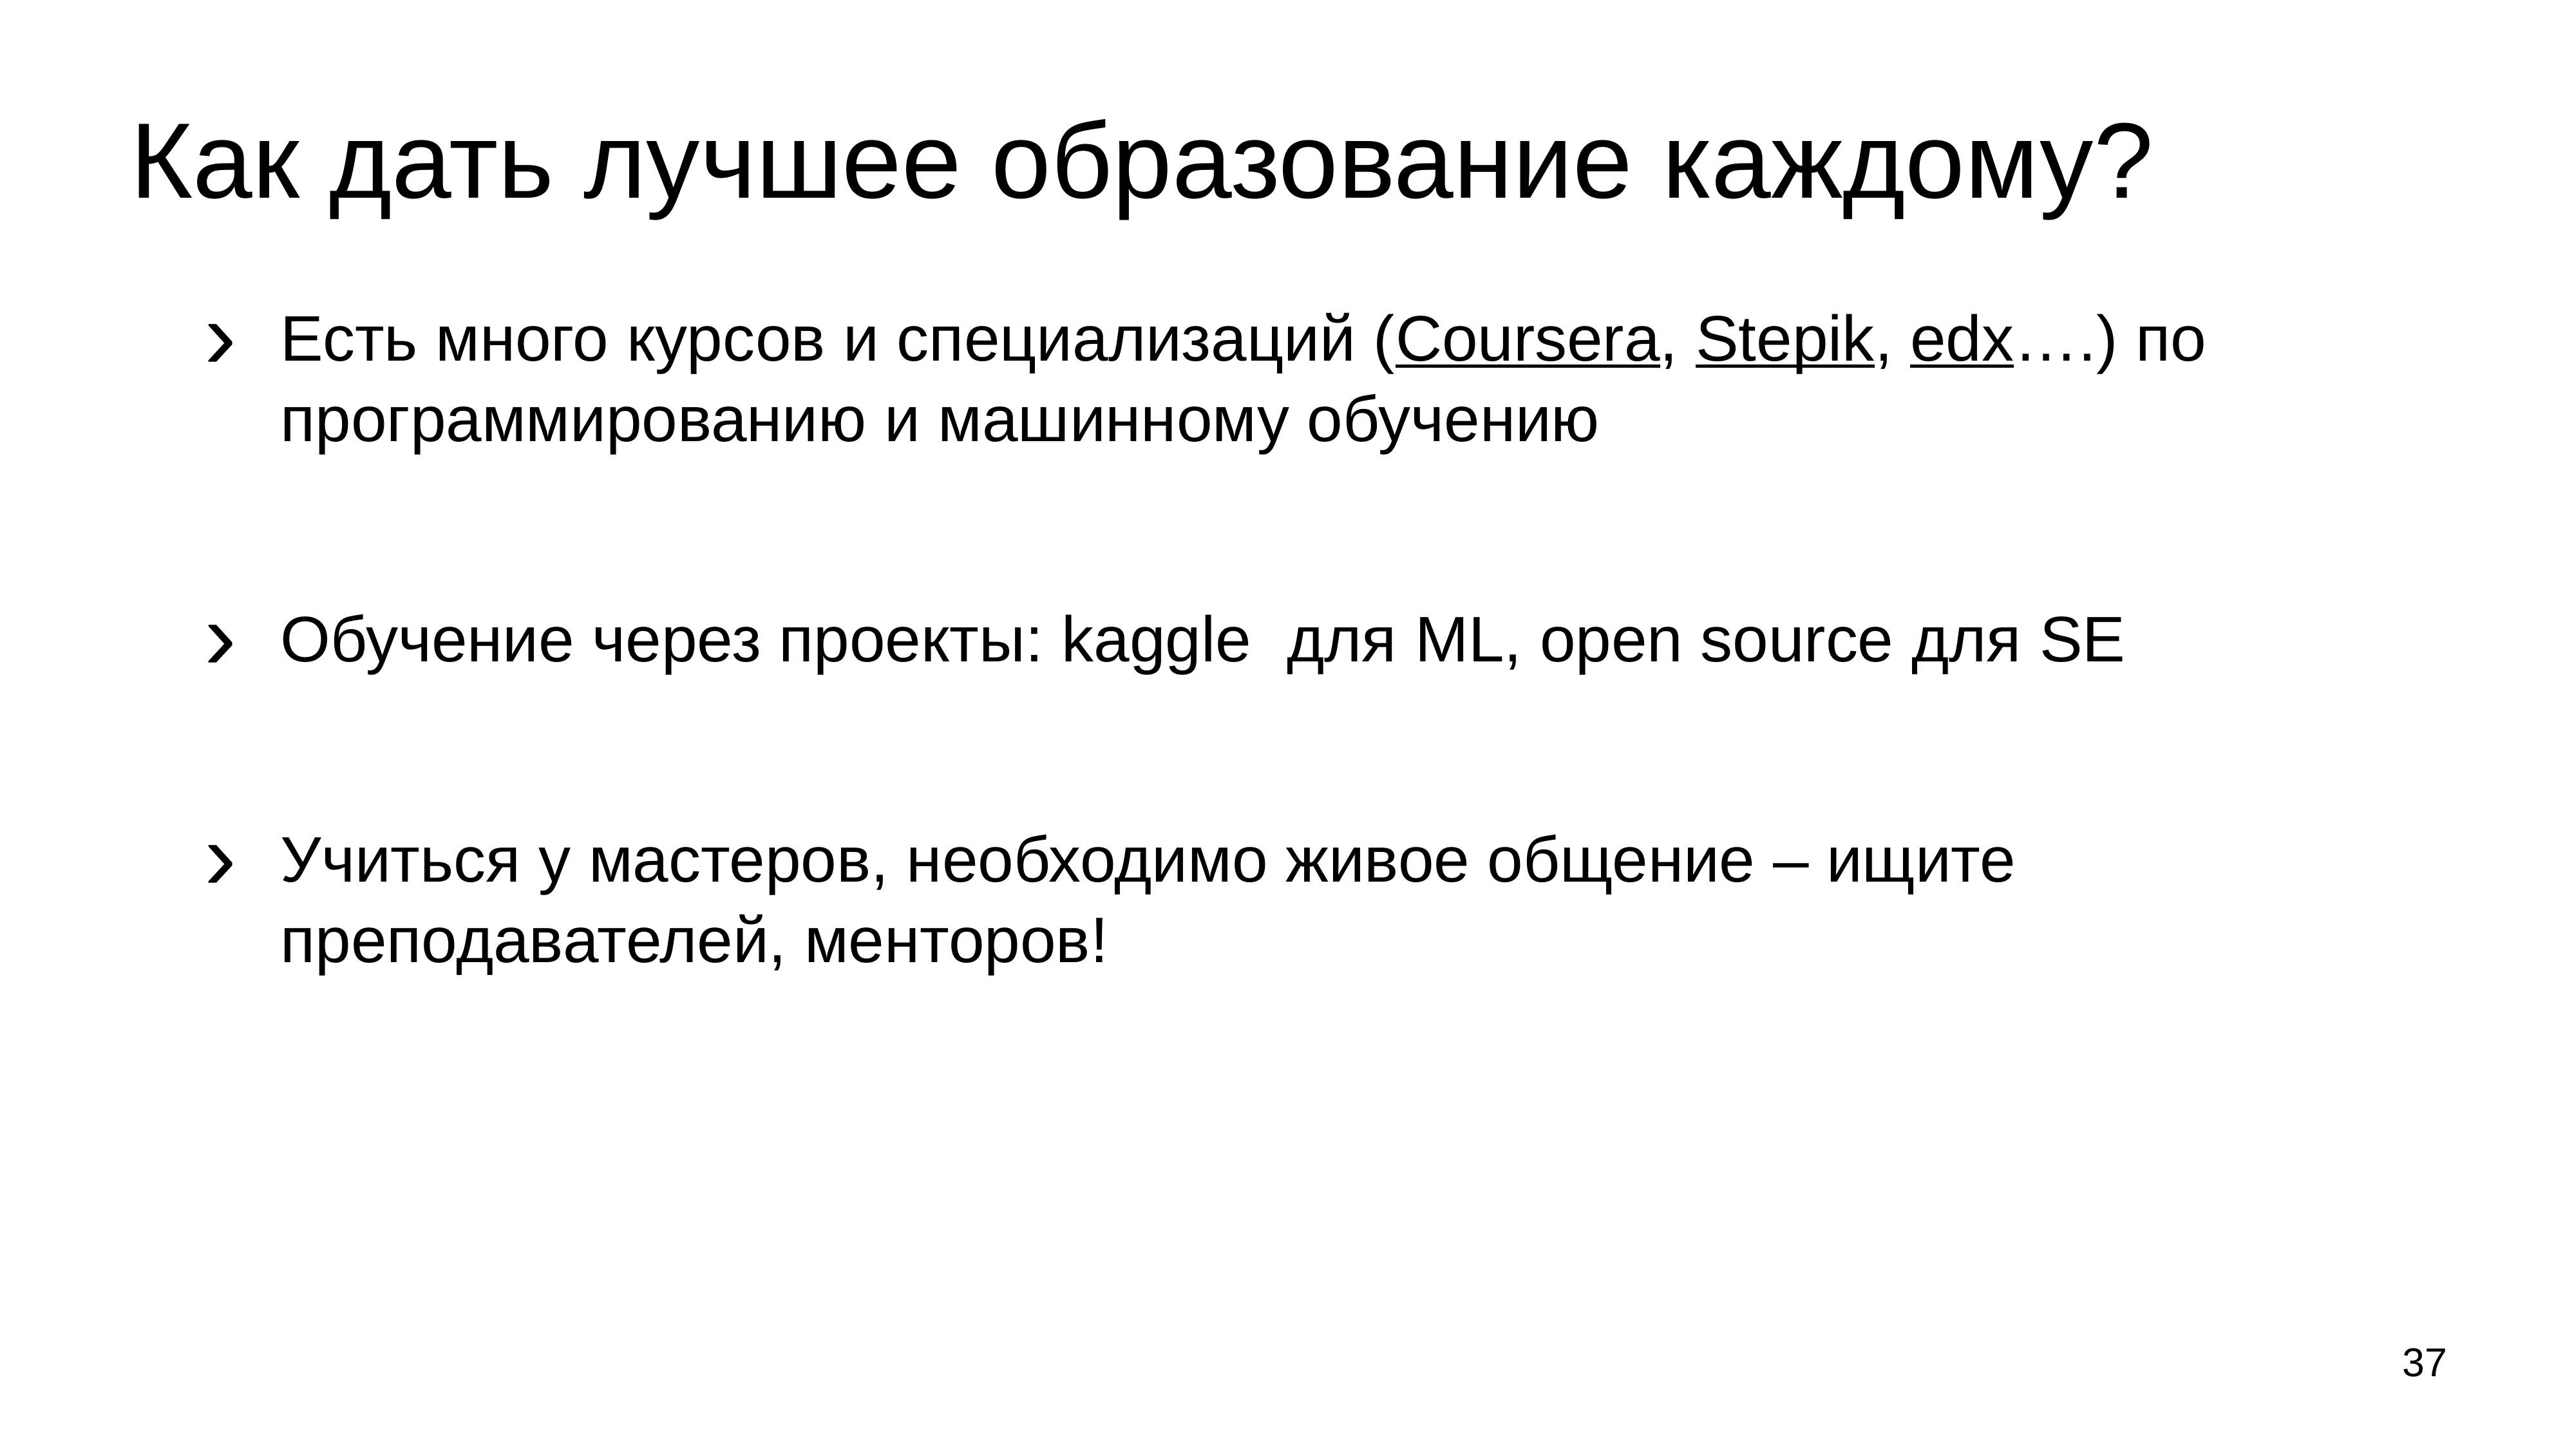

# Как дать лучшее образование каждому?
Есть много курсов и специализаций (Coursera, Stepik, edx….) по программированию и машинному обучению

Обучение через проекты: kaggle  для ML, open source для SE

Учиться у мастеров, необходимо живое общение – ищите преподавателей, менторов!

37